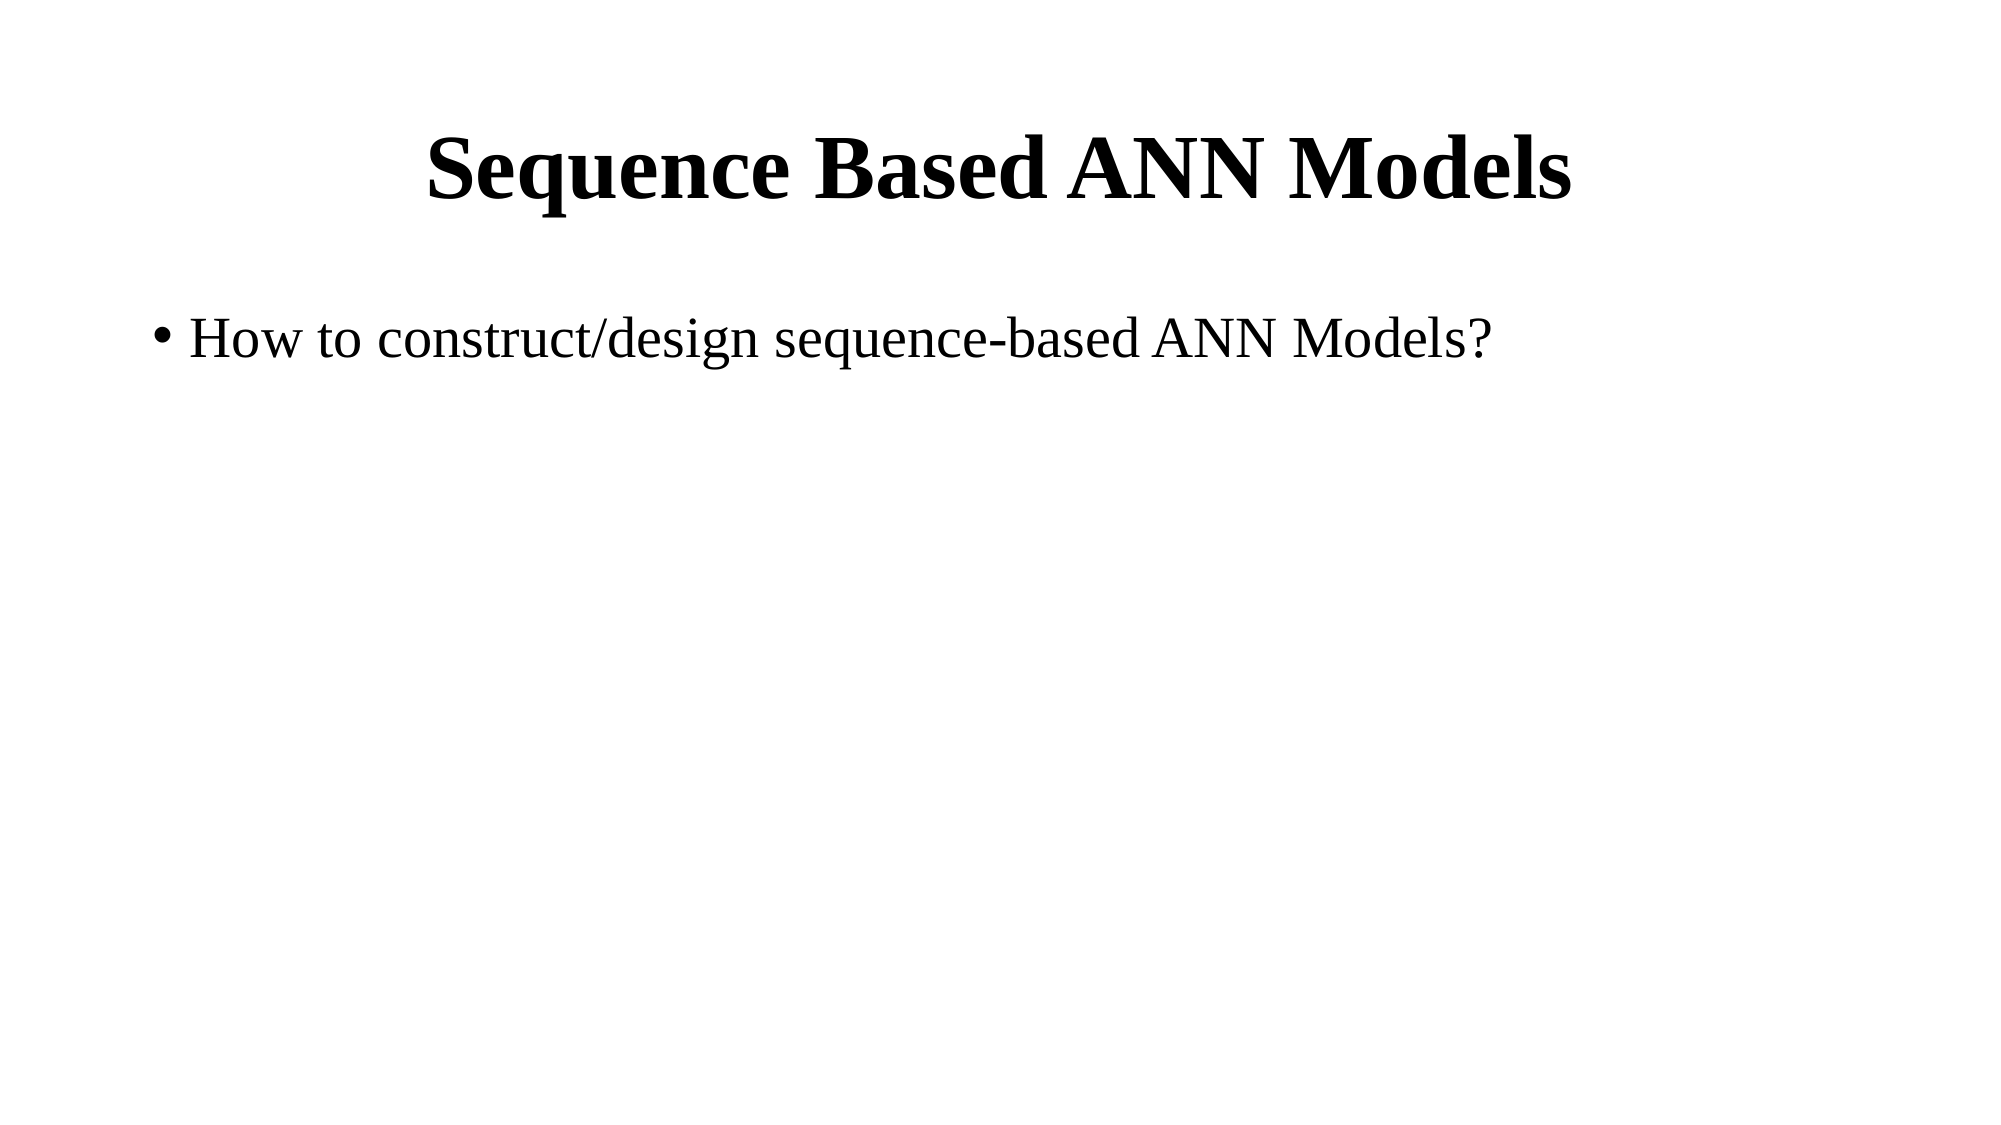

# Sequence Based ANN Models
How to construct/design sequence-based ANN Models?